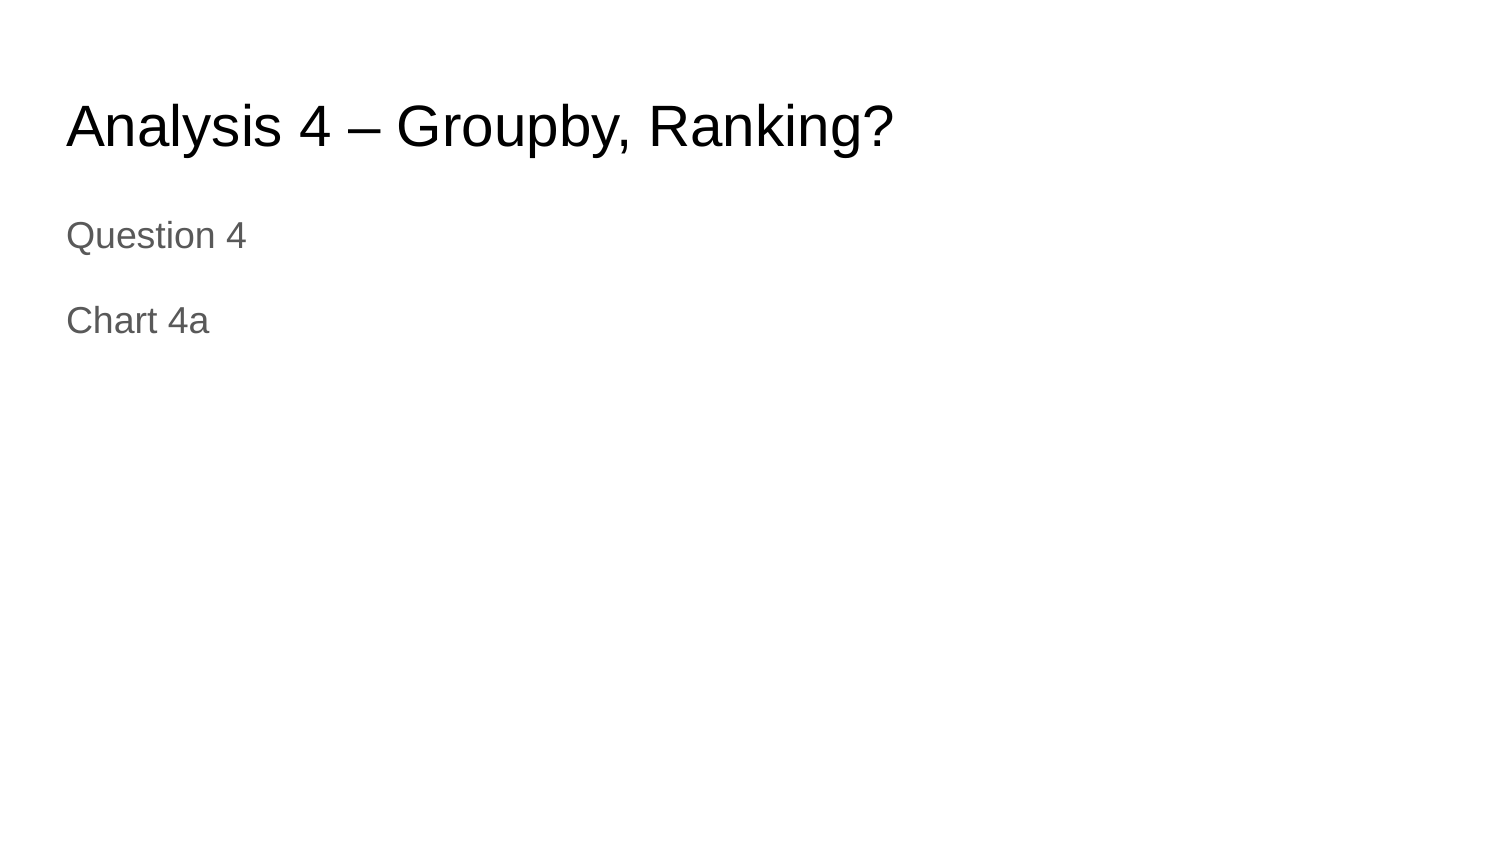

# Analysis 4 – Groupby, Ranking?
Question 4
Chart 4a